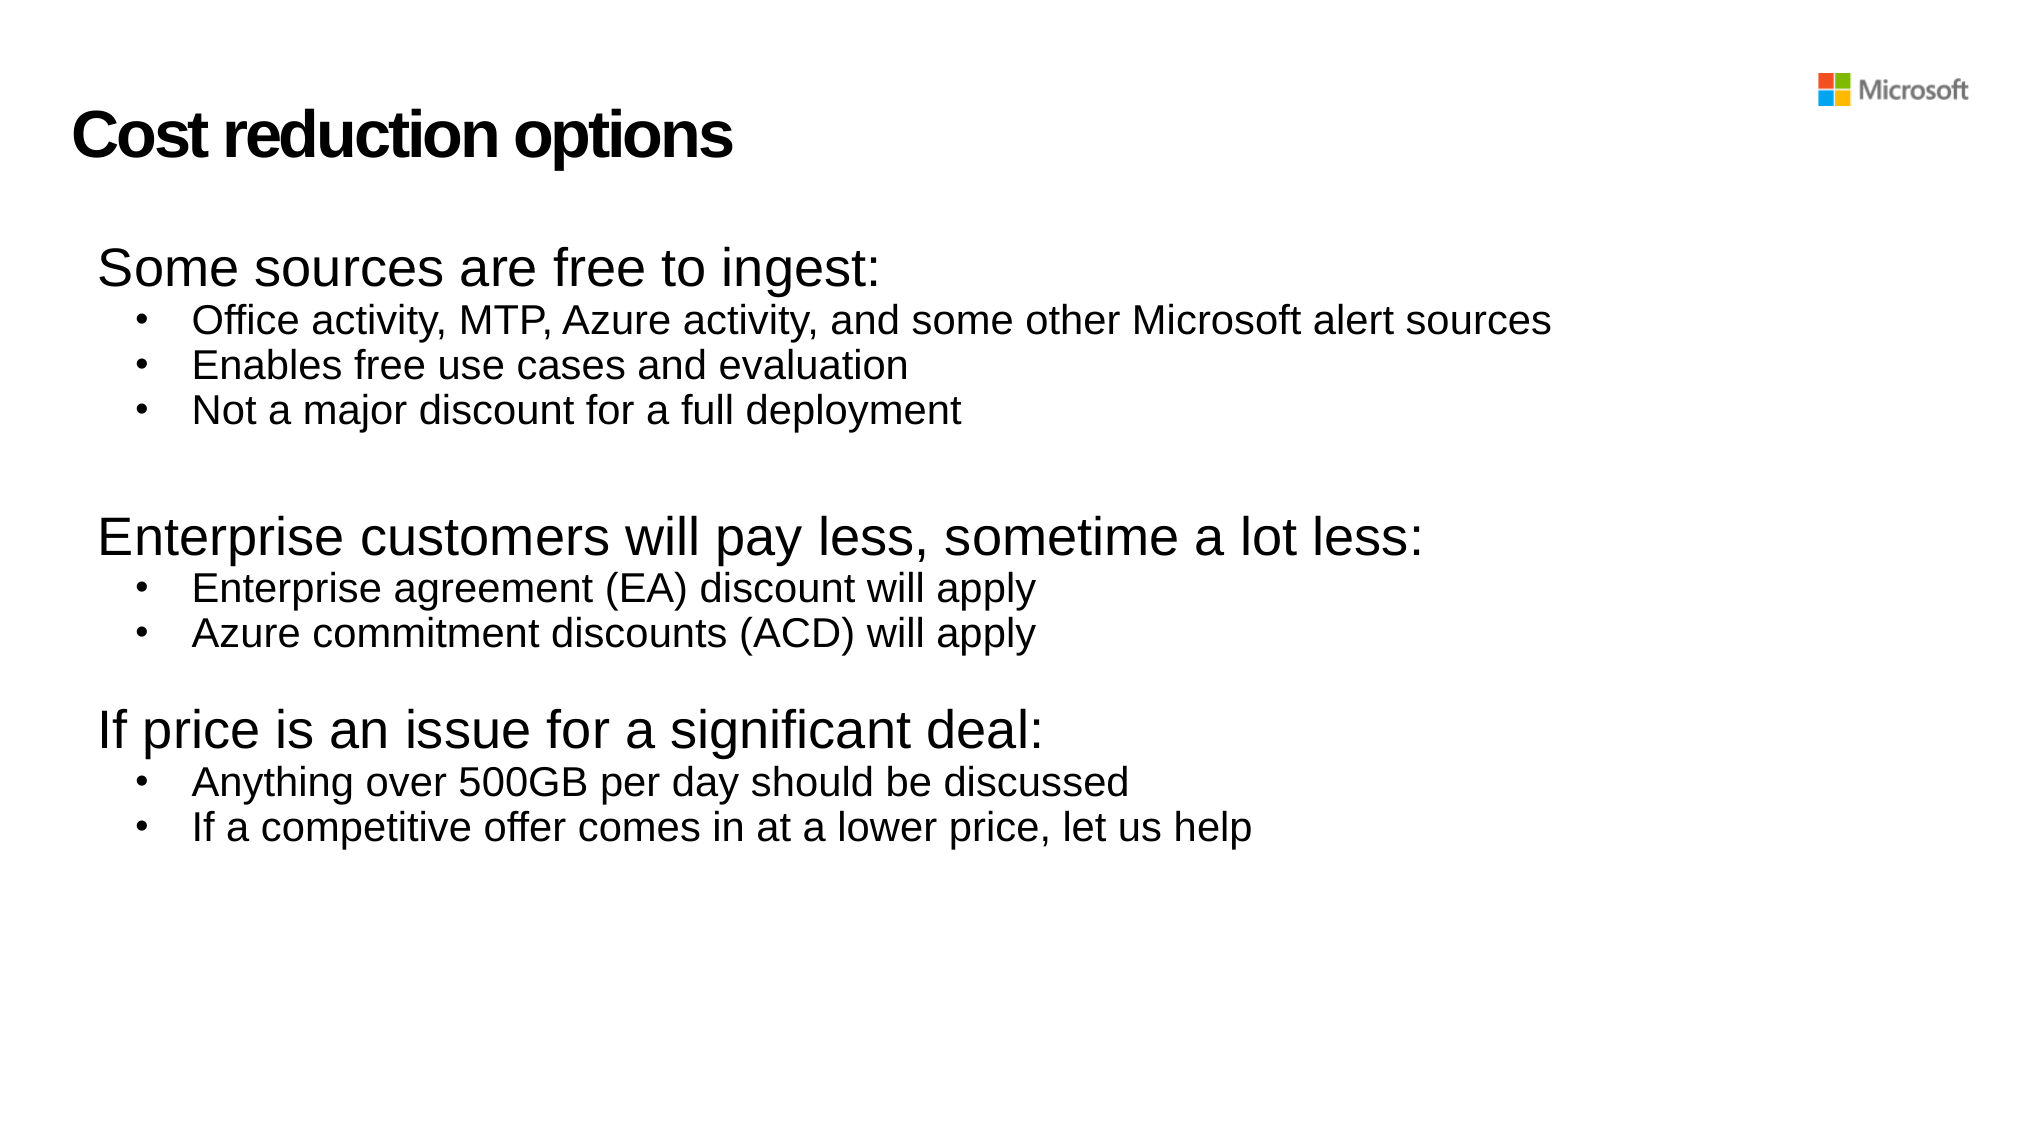

# Cost reduction options
Some sources are free to ingest:
Office activity, MTP, Azure activity, and some other Microsoft alert sources
Enables free use cases and evaluation
Not a major discount for a full deployment

Enterprise customers will pay less, sometime a lot less:
Enterprise agreement (EA) discount will apply
Azure commitment discounts (ACD) will apply

If price is an issue for a significant deal:
Anything over 500GB per day should be discussed
If a competitive offer comes in at a lower price, let us help